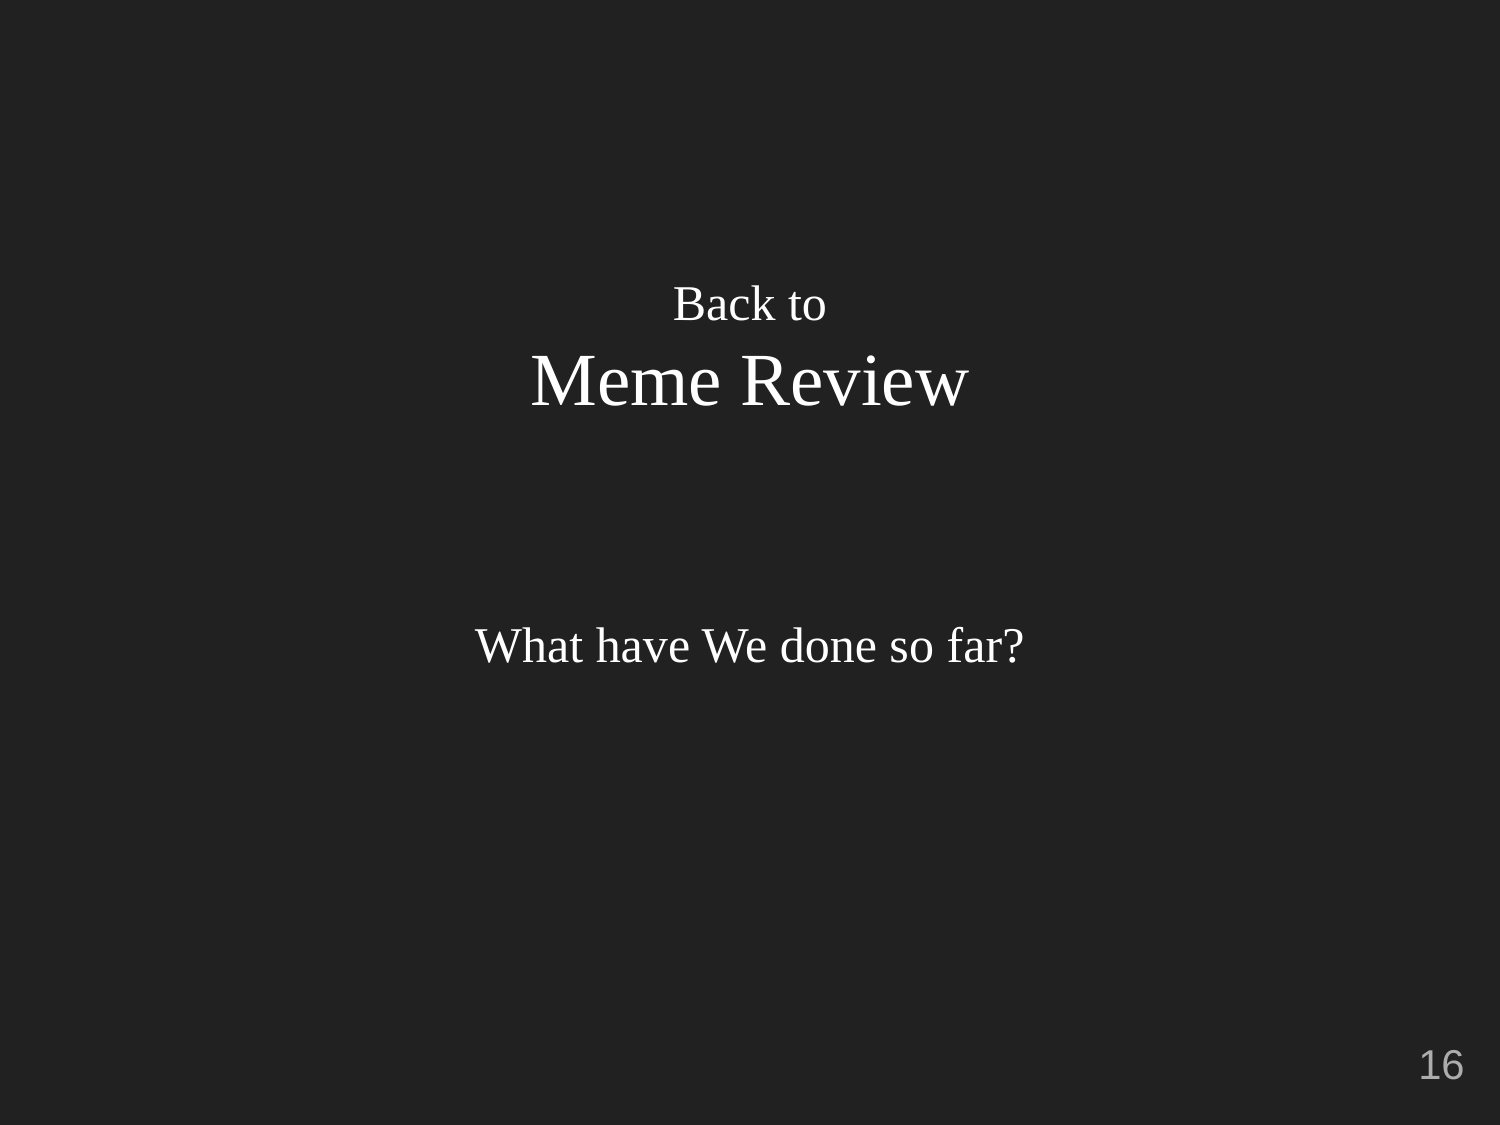

# Back to
Meme Review
What have We done so far?
16